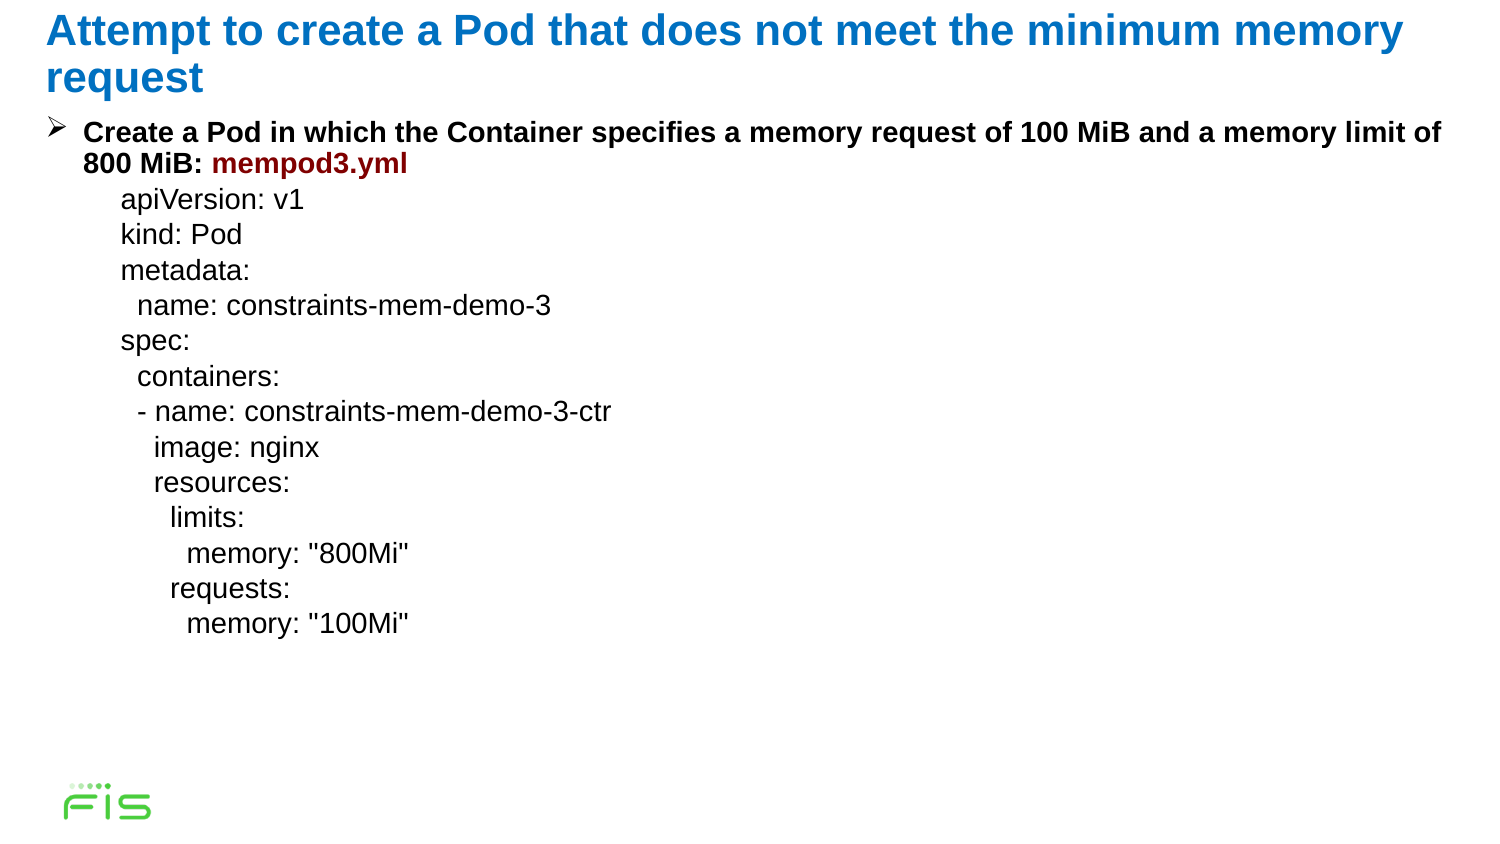

Attempt to create a Pod that does not meet the minimum memory request
Create a Pod in which the Container specifies a memory request of 100 MiB and a memory limit of 800 MiB: mempod3.yml
apiVersion: v1
kind: Pod
metadata:
  name: constraints-mem-demo-3
spec:
  containers:
  - name: constraints-mem-demo-3-ctr
    image: nginx
    resources:
      limits:
        memory: "800Mi"
      requests:
        memory: "100Mi"